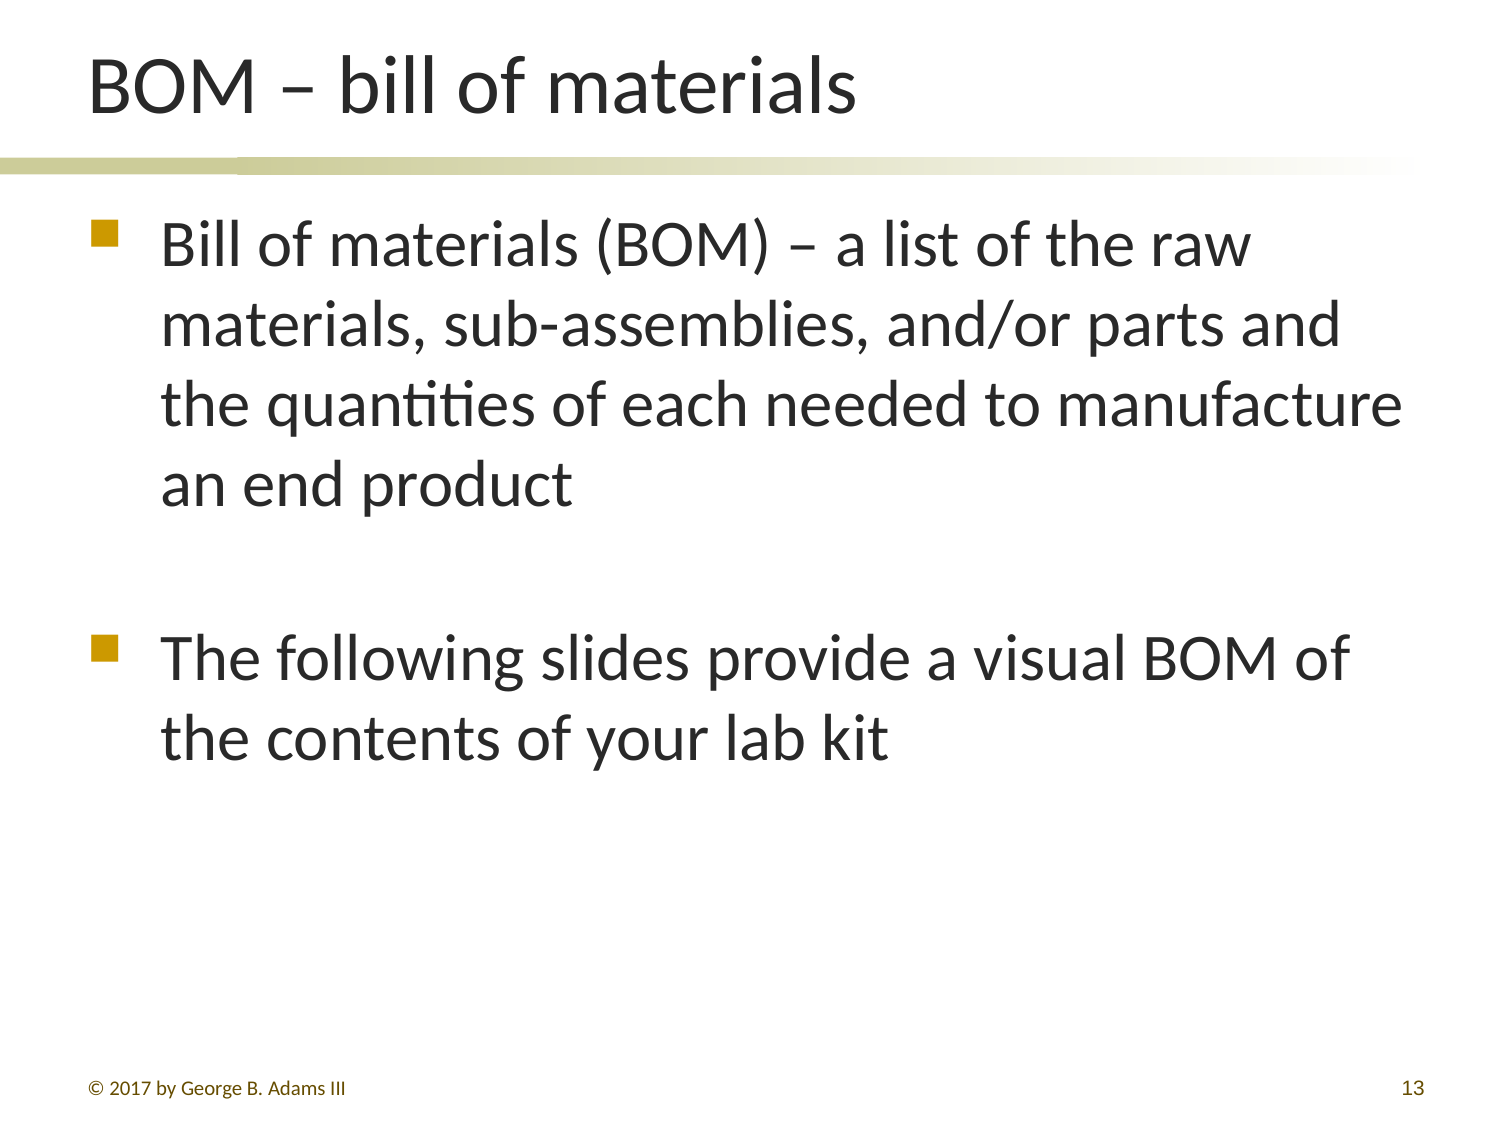

# BOM – bill of materials
Bill of materials (BOM) – a list of the raw materials, sub-assemblies, and/or parts and the quantities of each needed to manufacture an end product
The following slides provide a visual BOM of the contents of your lab kit
13